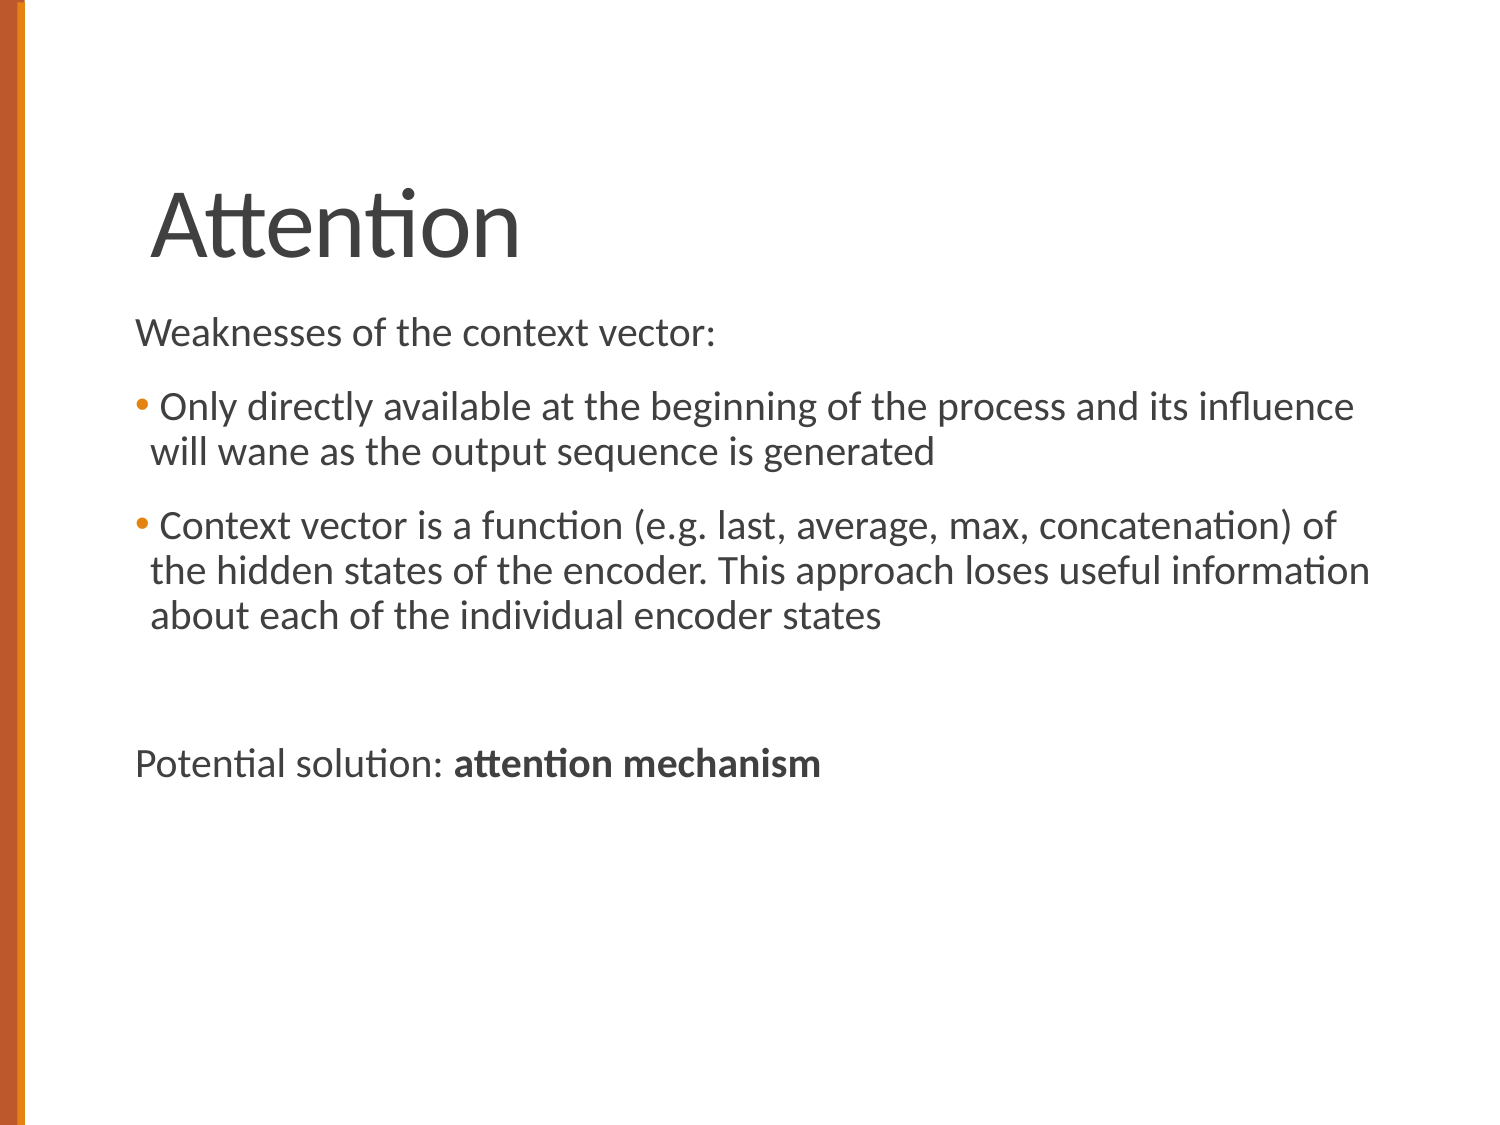

# Attention
Weaknesses of the context vector:
 Only directly available at the beginning of the process and its influence will wane as the output sequence is generated
 Context vector is a function (e.g. last, average, max, concatenation) of the hidden states of the encoder. This approach loses useful information about each of the individual encoder states

Potential solution: attention mechanism